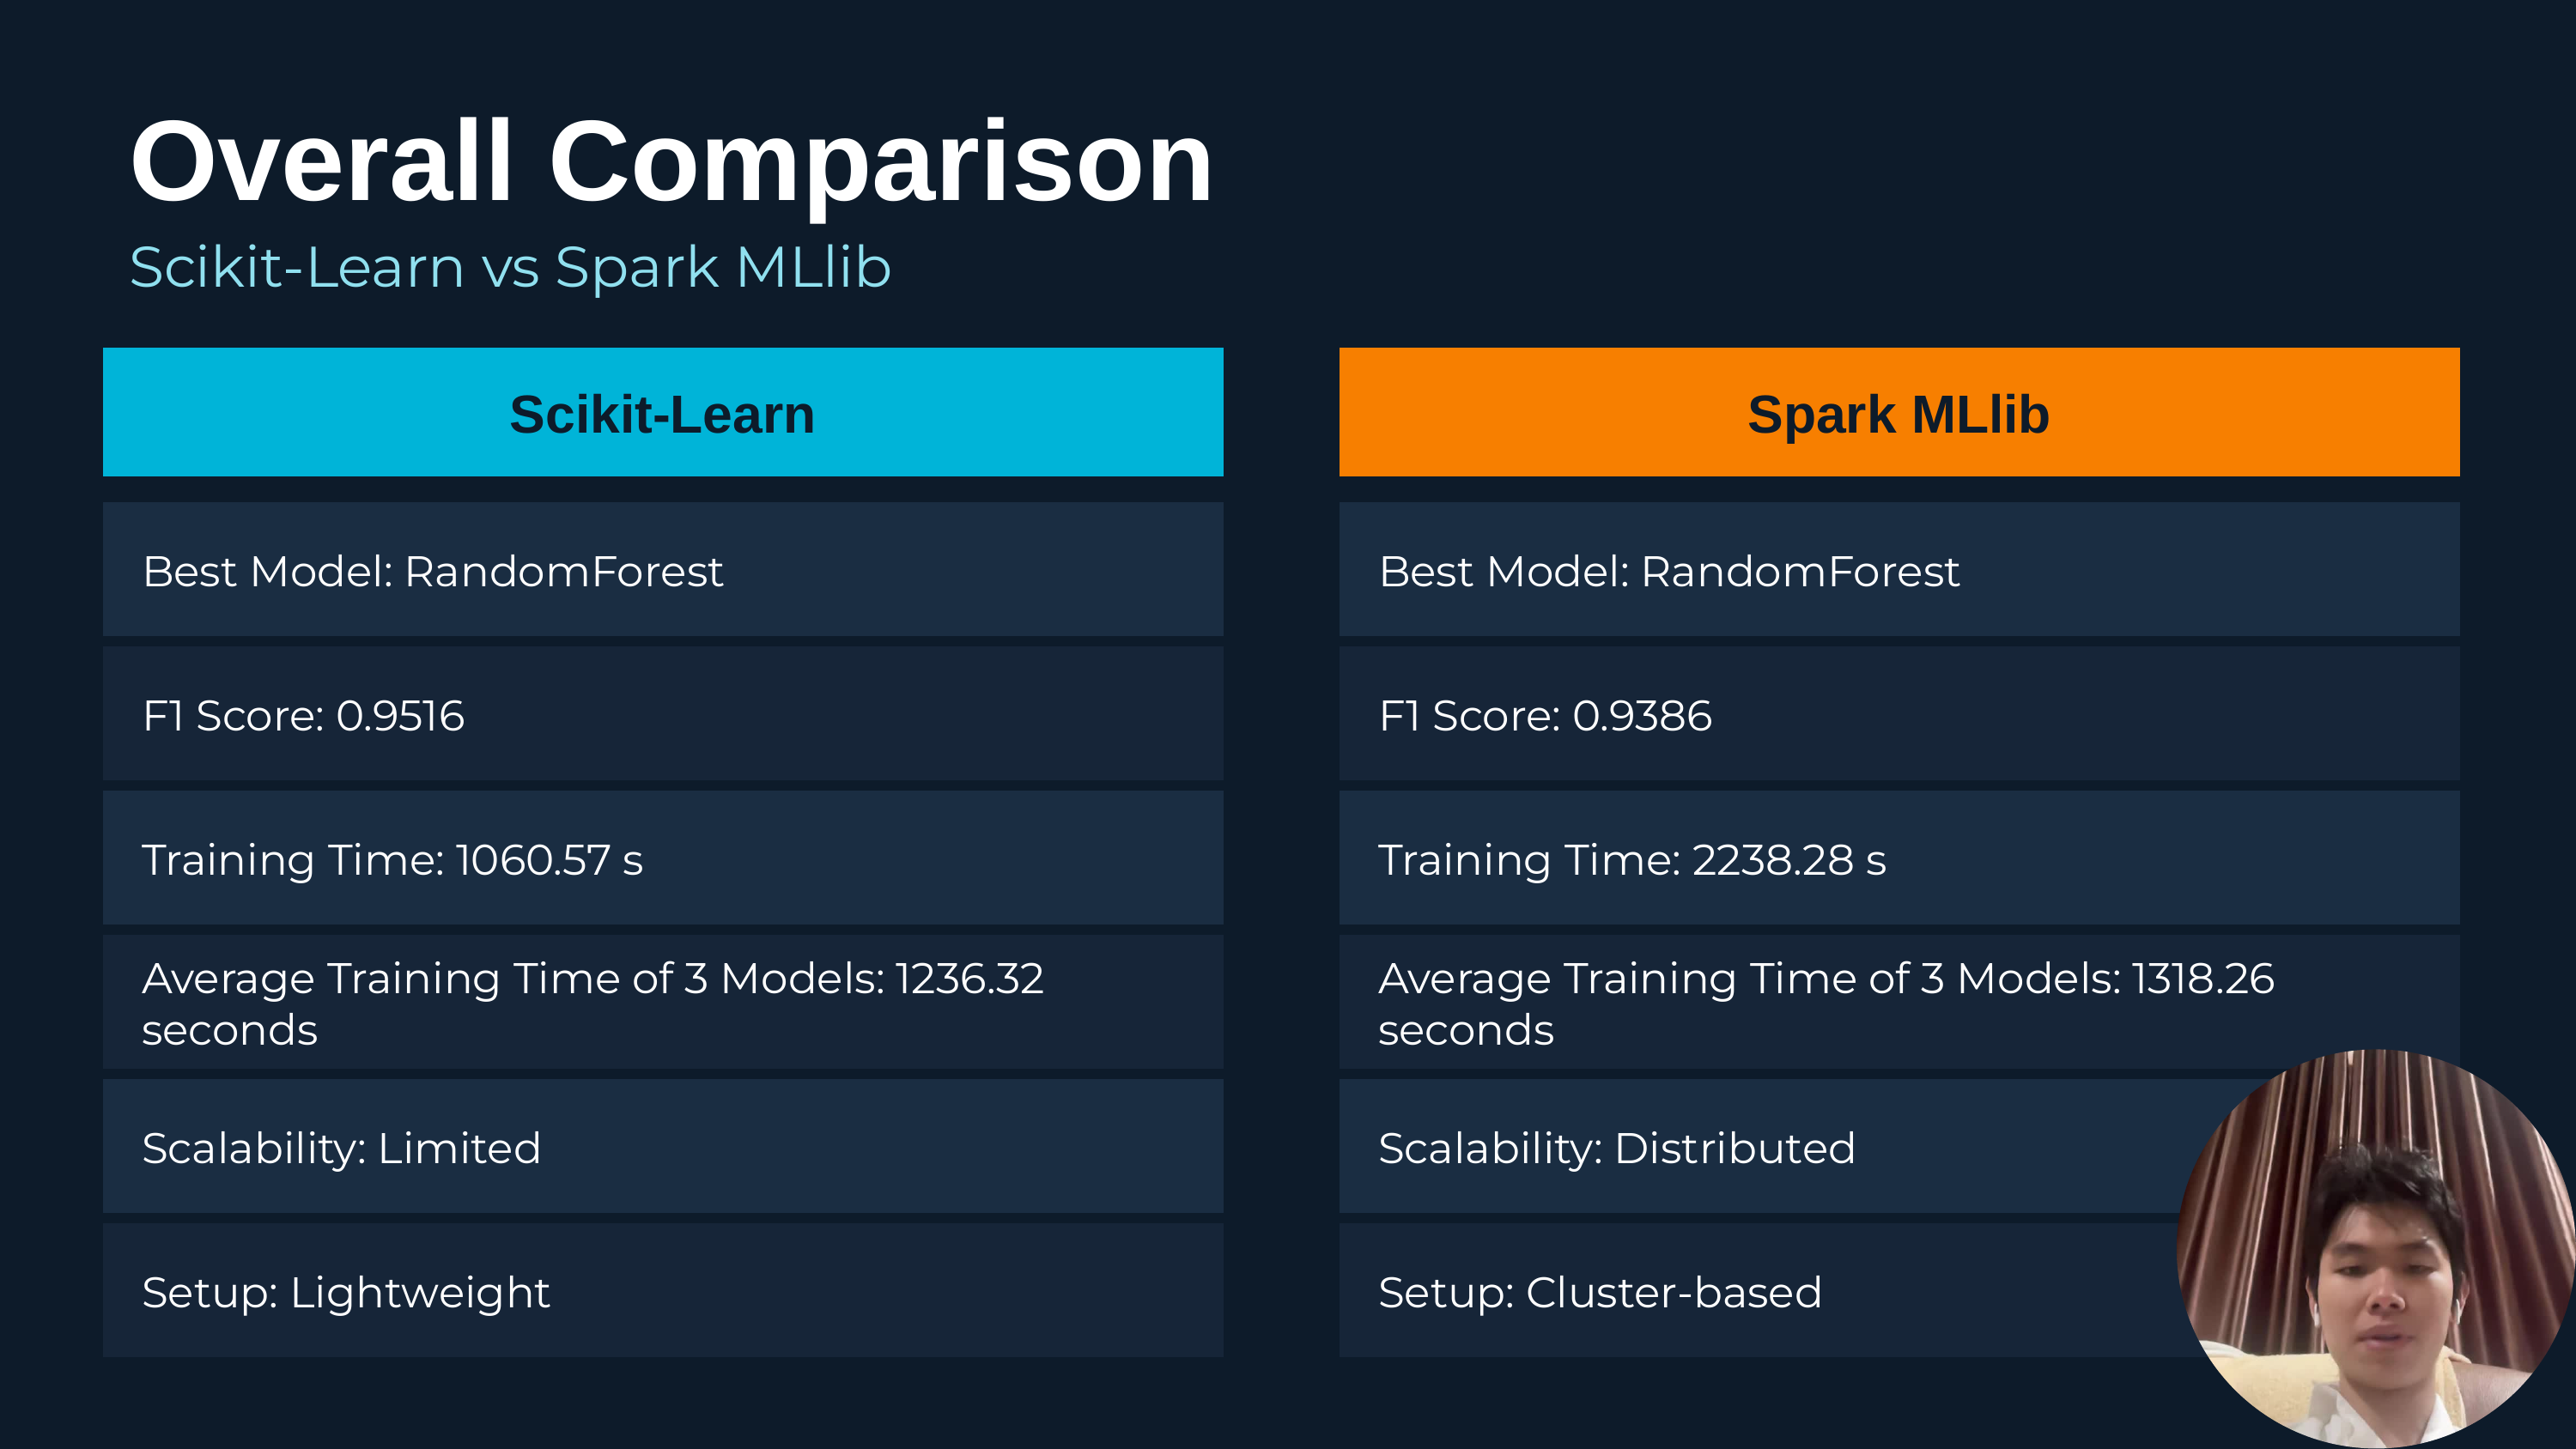

Overall Comparison

Scikit-Learn vs Spark MLlib

Scikit-Learn

Spark MLlib

Best Model: RandomForest

Best Model: RandomForest

F1 Score: 0.9516

F1 Score: 0.9386

Training Time: 1060.57 s

Training Time: 2238.28 s

Average Training Time of 3 Models: 1236.32 seconds

Average Training Time of 3 Models: 1318.26 seconds

Scalability: Limited

Scalability: Distributed

Setup: Lightweight

Setup: Cluster-based